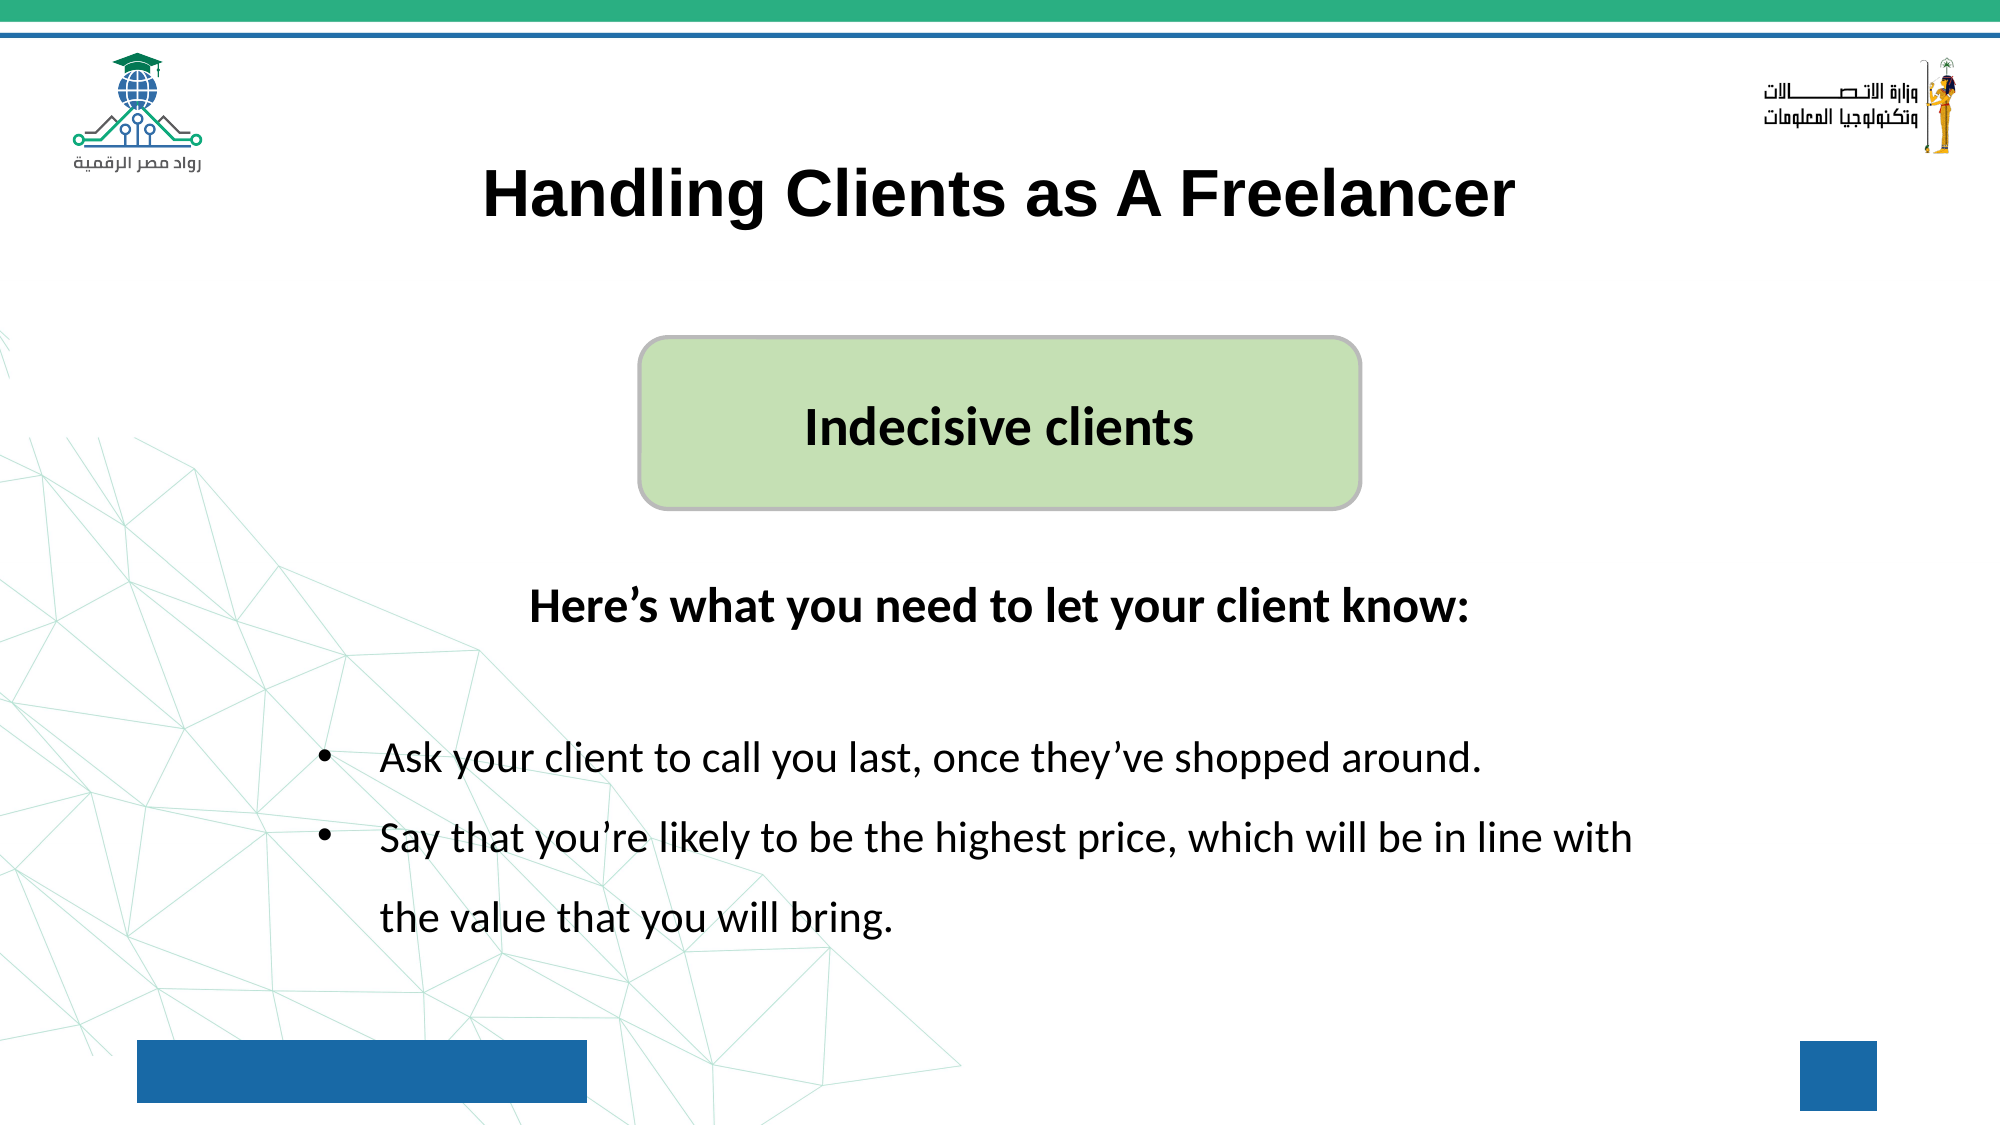

# Handling Clients as A Freelancer
Indecisive clients
Here’s what you need to let your client know:
Ask your client to call you last, once they’ve shopped around.
Say that you’re likely to be the highest price, which will be in line with the value that you will bring.